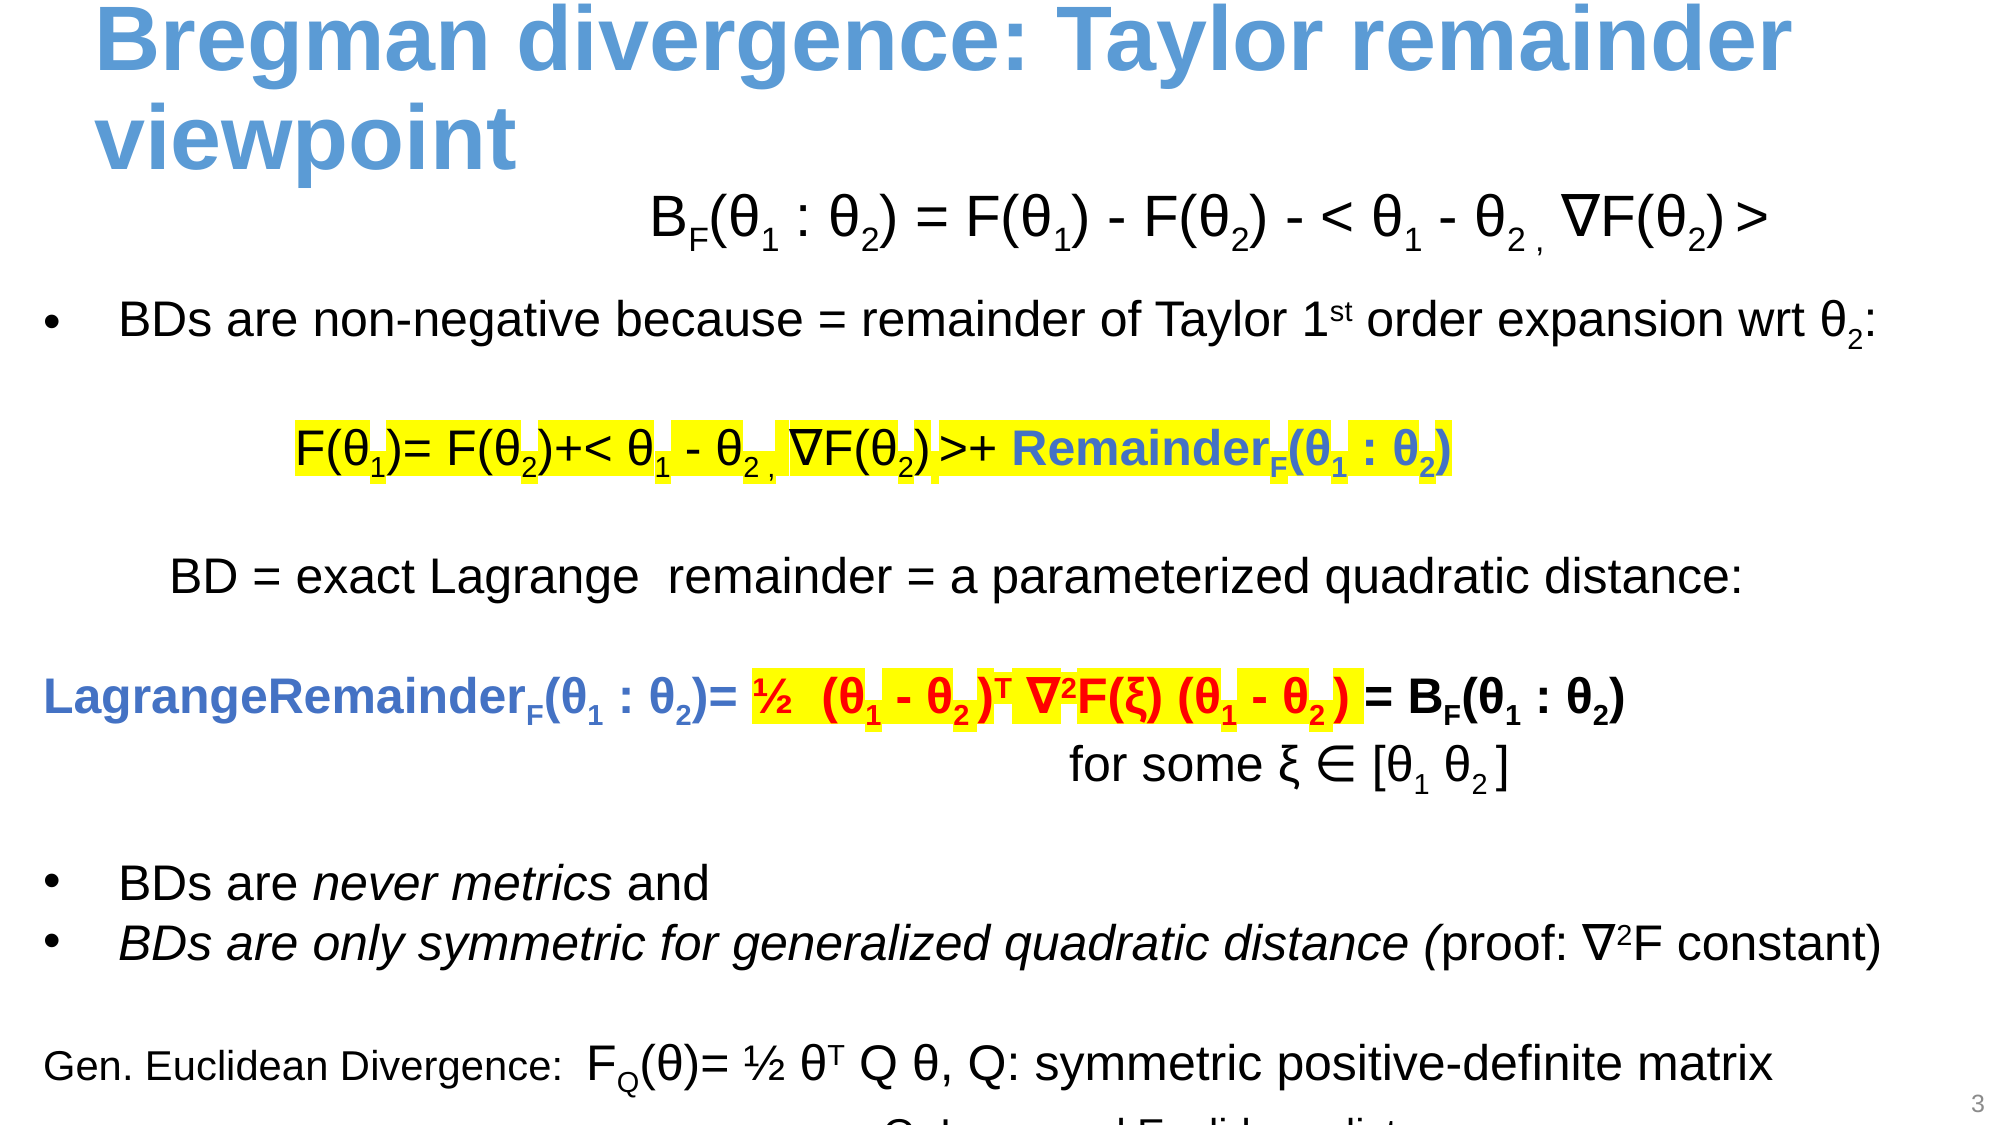

# Bregman divergence: Taylor remainder viewpoint
BF(θ1 : θ2) = F(θ1) - F(θ2) - < θ1 - θ2 , ∇F(θ2) >
BDs are non-negative because = remainder of Taylor 1st order expansion wrt θ2:

                  F(θ1)= F(θ2)+< θ1 - θ2 , ∇F(θ2) >+ RemainderF(θ1 : θ2)

         BD = exact Lagrange  remainder = a parameterized quadratic distance:

LagrangeRemainderF(θ1 : θ2)= ½  (θ1 - θ2 )T ∇2F(ξ) (θ1 - θ2 ) = BF(θ1 : θ2)
					                        for some ξ ∈ [θ1 θ2 ]

BDs are never metrics and
BDs are only symmetric for generalized quadratic distance (proof: ∇2F constant)

Gen. Euclidean Divergence:  FQ(θ)= ½ θT Q θ, Q: symmetric positive-definite matrix
                                                            Q=I, squared Euclidean distance
3